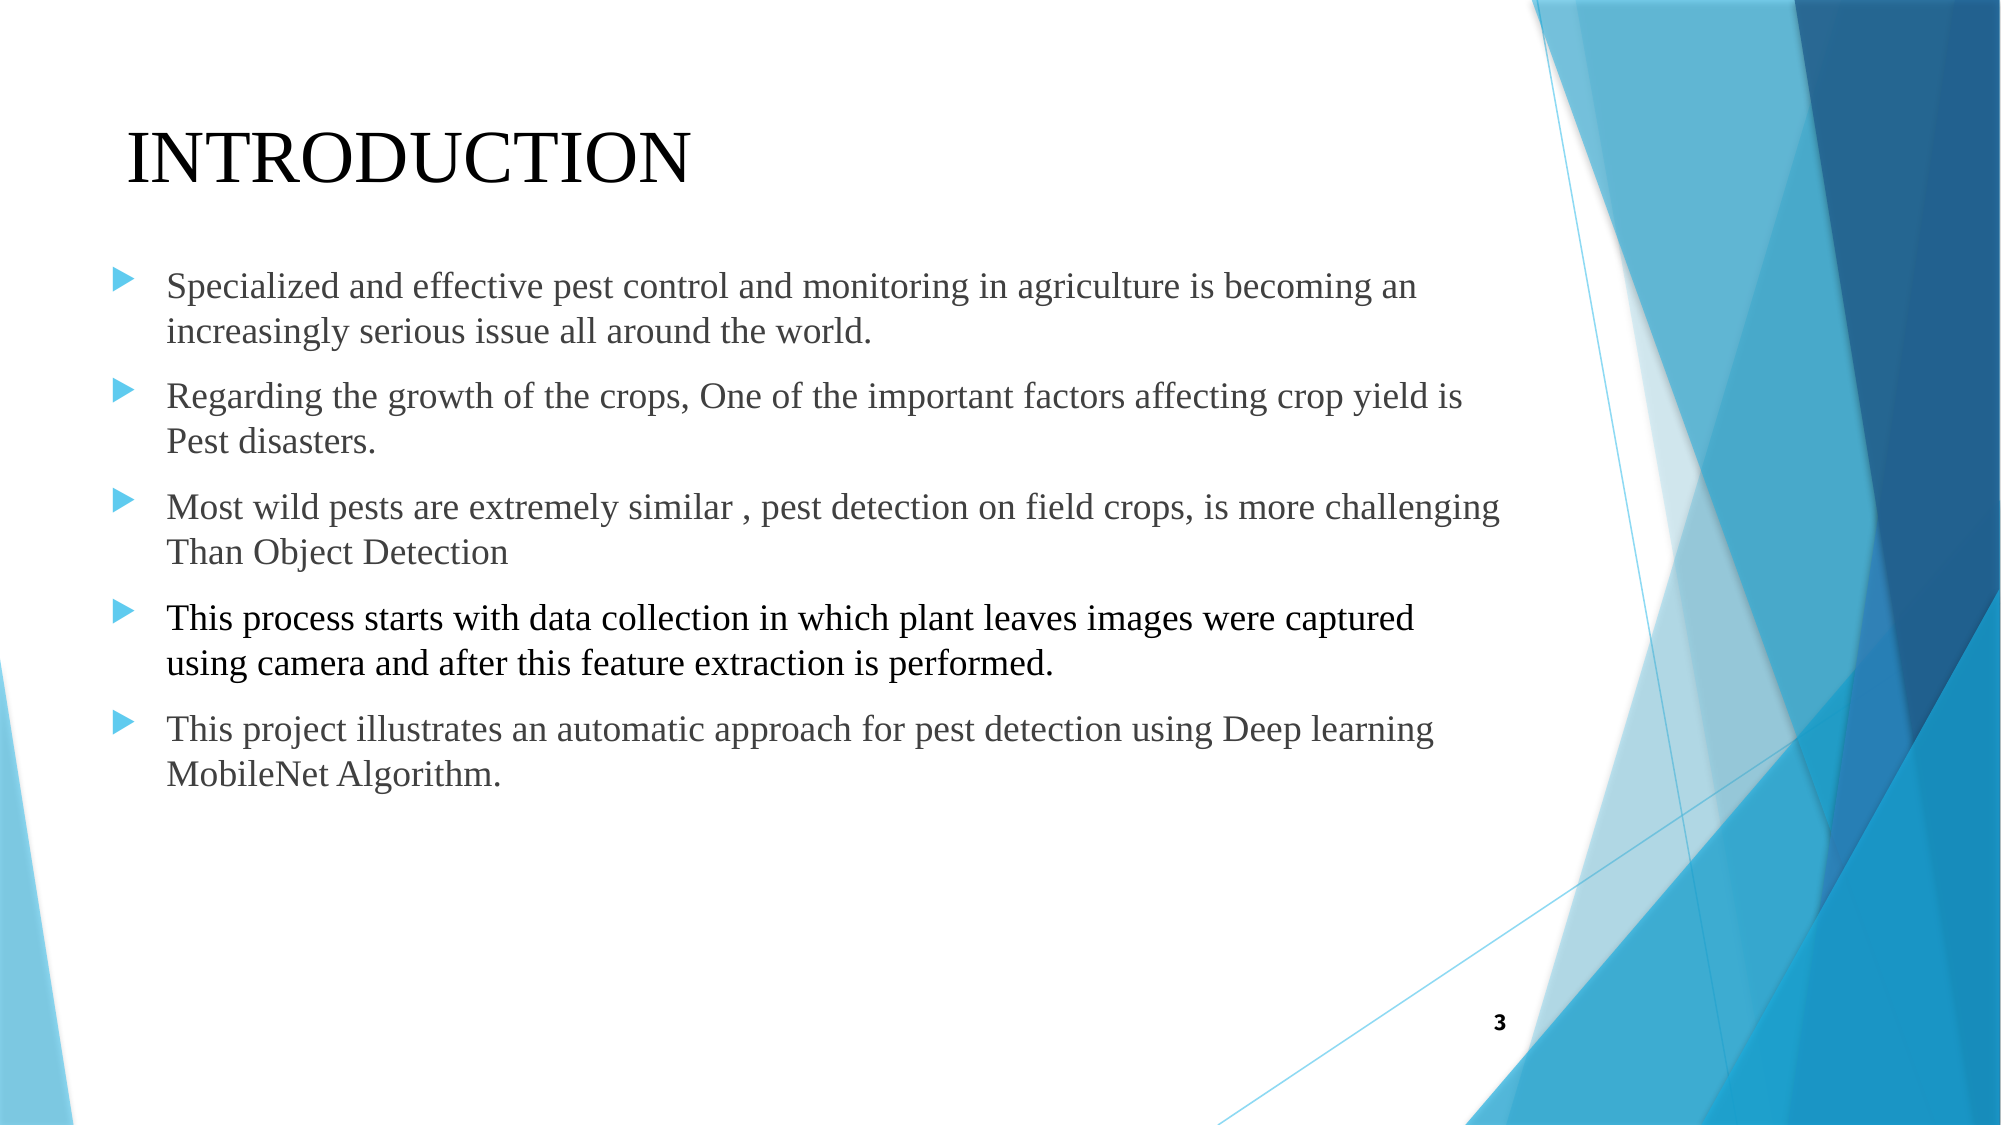

# INTRODUCTION
Specialized and effective pest control and monitoring in agriculture is becoming an increasingly serious issue all around the world.
Regarding the growth of the crops, One of the important factors affecting crop yield is Pest disasters.
Most wild pests are extremely similar , pest detection on field crops, is more challenging Than Object Detection
This process starts with data collection in which plant leaves images were captured using camera and after this feature extraction is performed.
This project illustrates an automatic approach for pest detection using Deep learning MobileNet Algorithm.

3